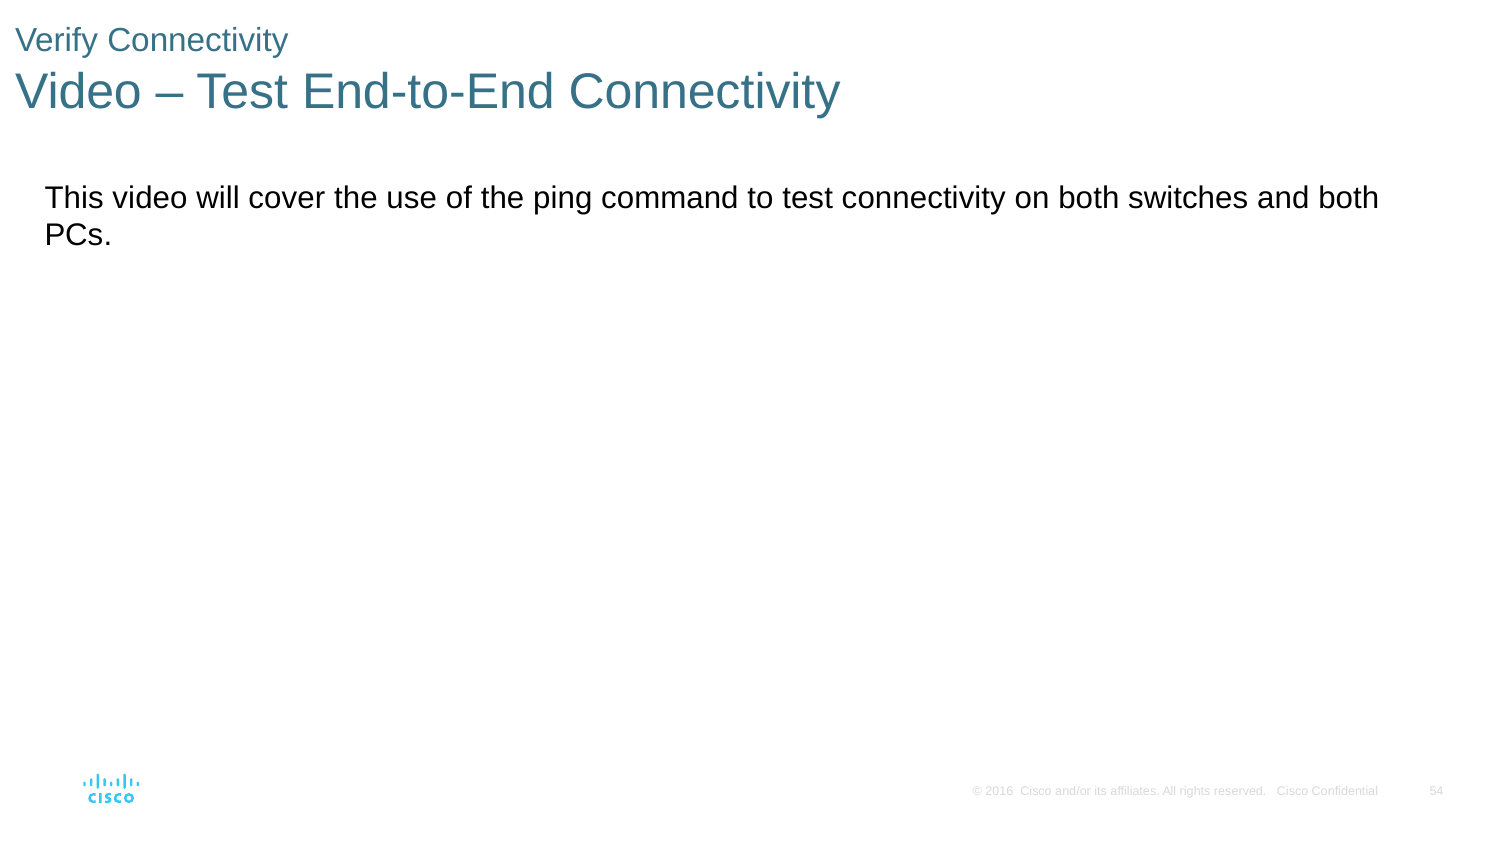

# Verify Connectivity Video – Test End-to-End Connectivity
This video will cover the use of the ping command to test connectivity on both switches and both PCs.